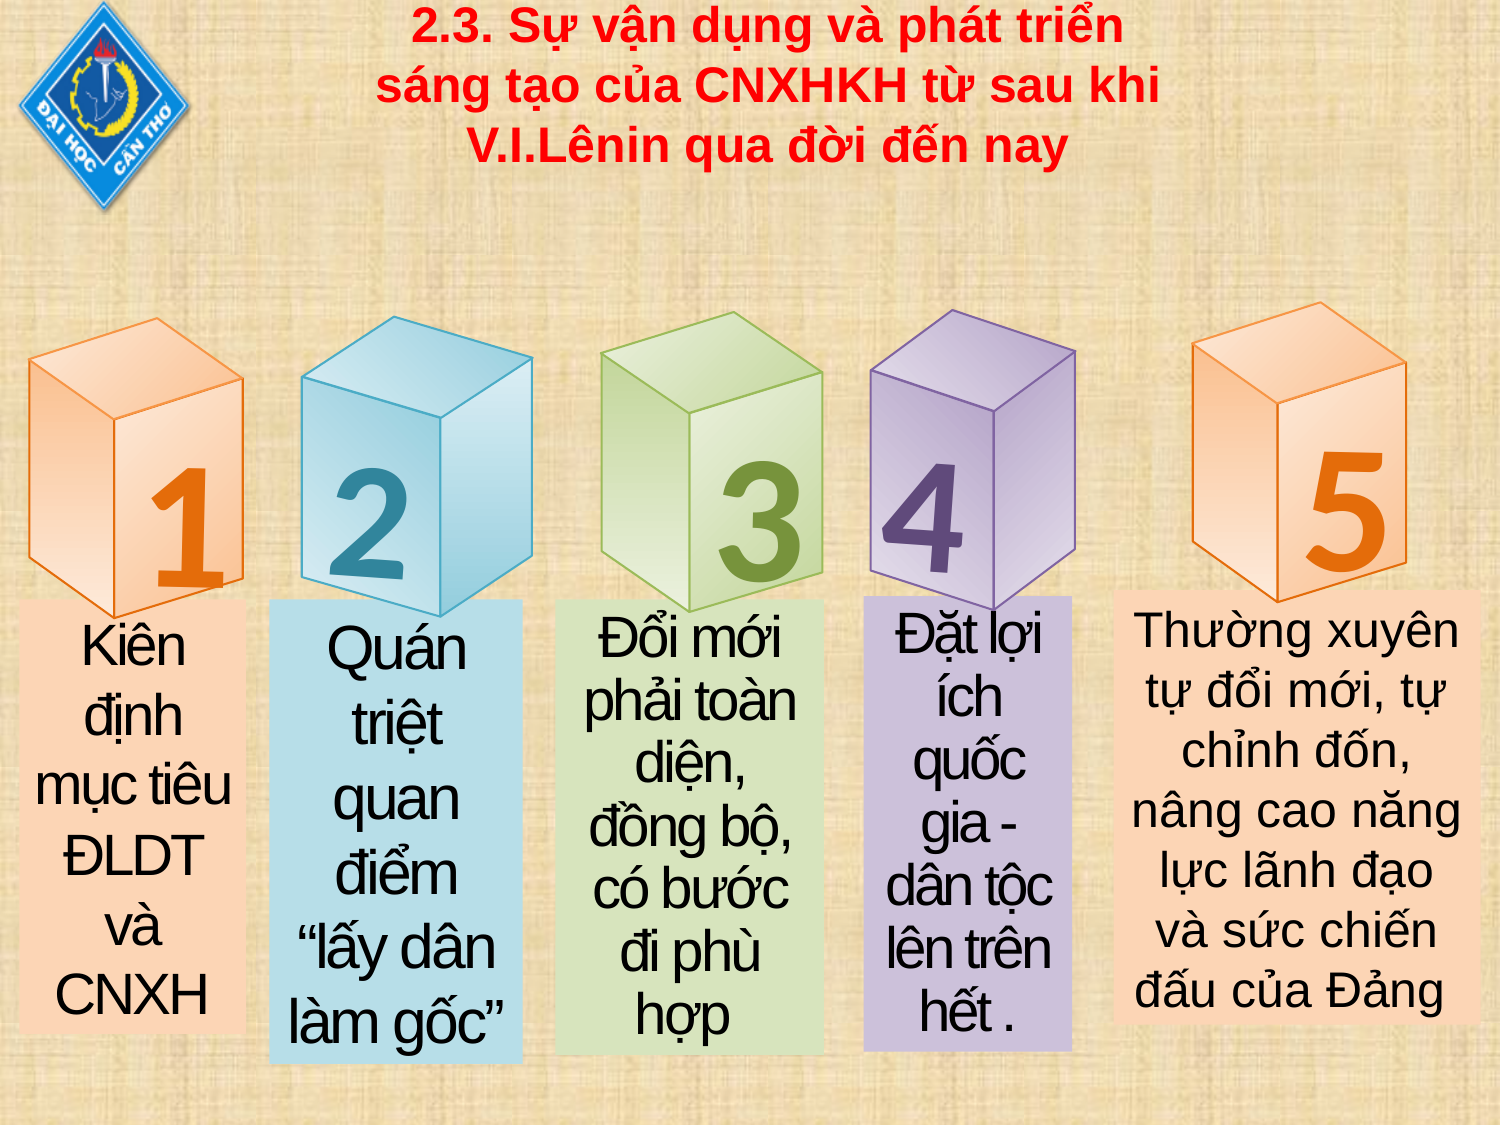

2.3. Sự vận dụng và phát triển sáng tạo của CNXHKH từ sau khi V.I.Lênin qua đời đến nay

5

4

3

2

1
Thường xuyên tự đổi mới, tự chỉnh đốn, nâng cao năng lực lãnh đạo và sức chiến đấu của Đảng
Đặt lợi ích quốc gia - dân tộc lên trên hết .
Kiên định mục tiêu ĐLDT và CNXH
Quán triệt quan điểm “lấy dân làm gốc”
Đổi mới phải toàn diện, đồng bộ, có bước đi phù hợp